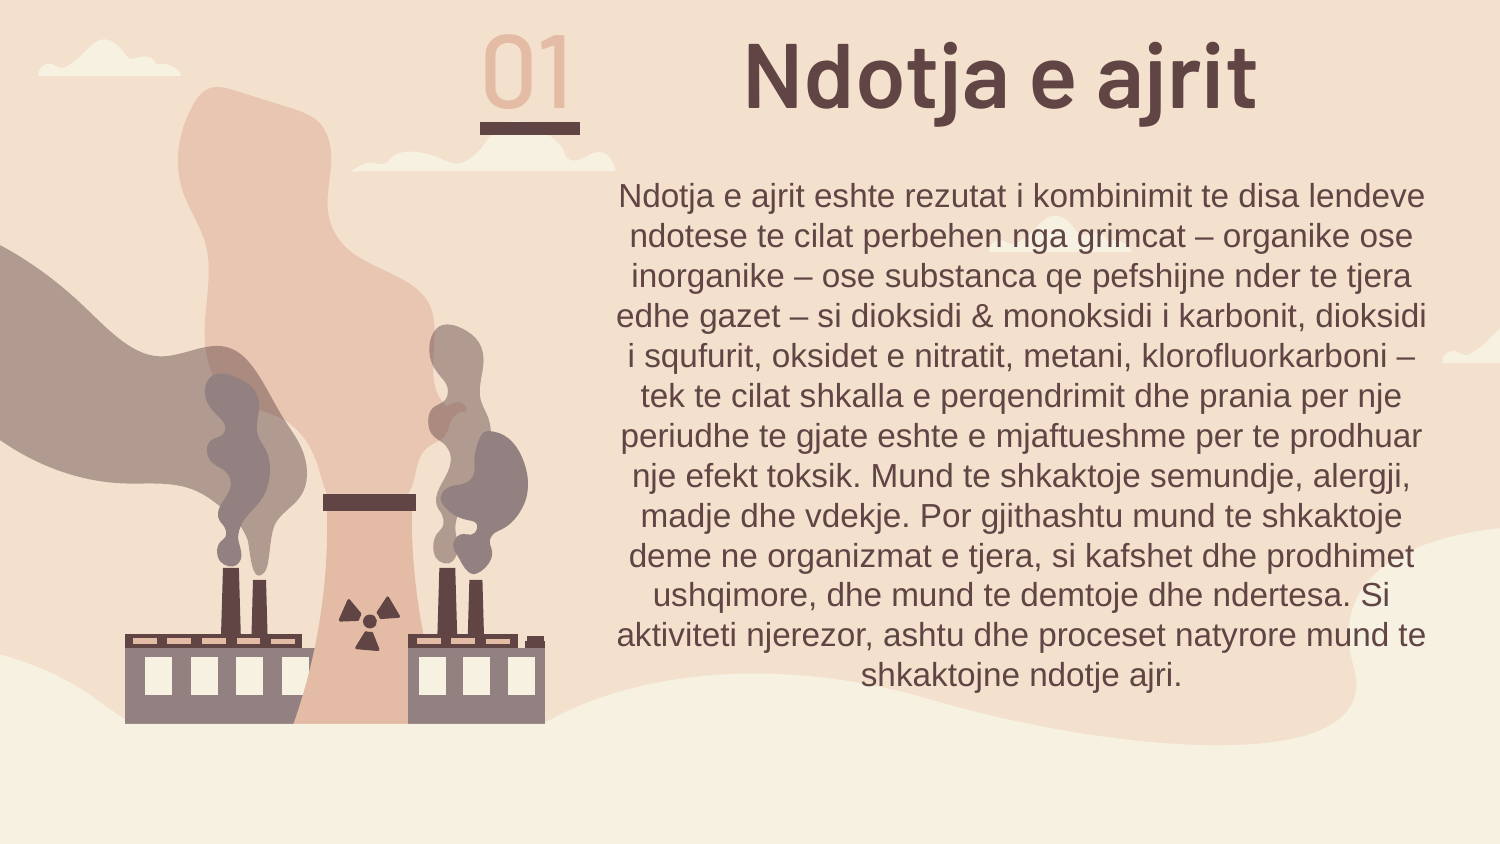

01
# Ndotja e ajrit
Ndotja e ajrit eshte rezutat i kombinimit te disa lendeve ndotese te cilat perbehen nga grimcat – organike ose inorganike – ose substanca qe pefshijne nder te tjera edhe gazet – si dioksidi & monoksidi i karbonit, dioksidi i squfurit, oksidet e nitratit, metani, klorofluorkarboni – tek te cilat shkalla e perqendrimit dhe prania per nje periudhe te gjate eshte e mjaftueshme per te prodhuar nje efekt toksik. Mund te shkaktoje semundje, alergji, madje dhe vdekje. Por gjithashtu mund te shkaktoje deme ne organizmat e tjera, si kafshet dhe prodhimet ushqimore, dhe mund te demtoje dhe ndertesa. Si aktiviteti njerezor, ashtu dhe proceset natyrore mund te shkaktojne ndotje ajri.